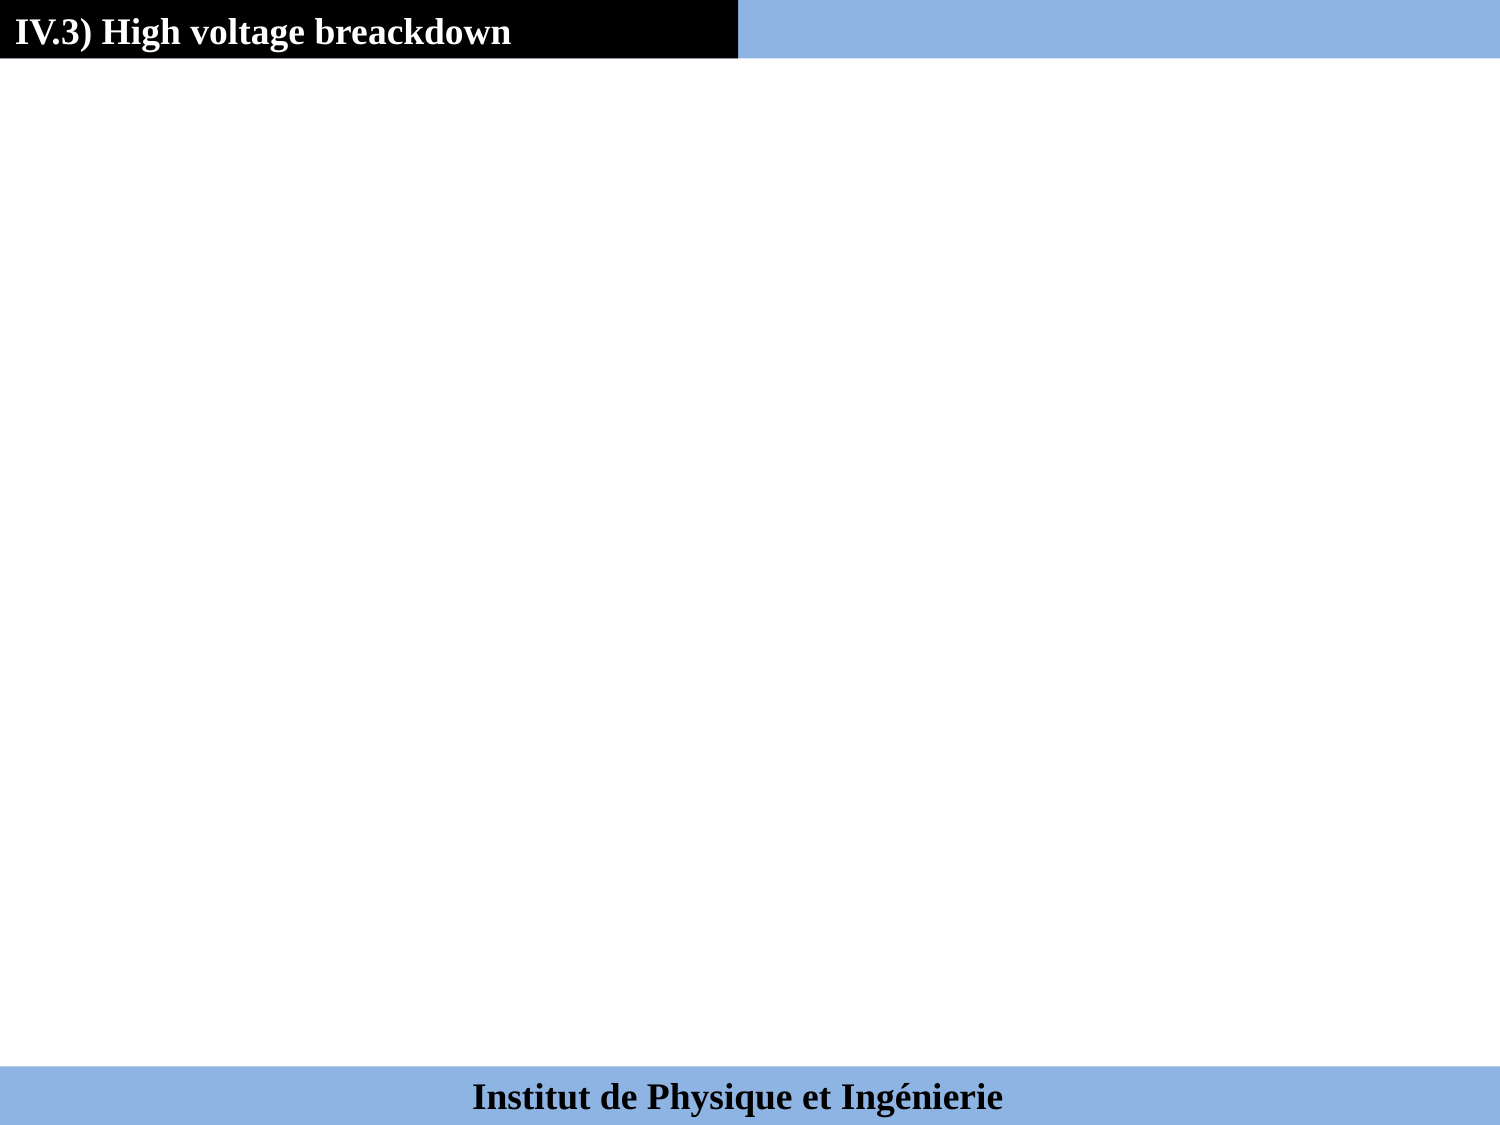

IV.3) High voltage breackdown

      Institut de Physique et Ingénierie